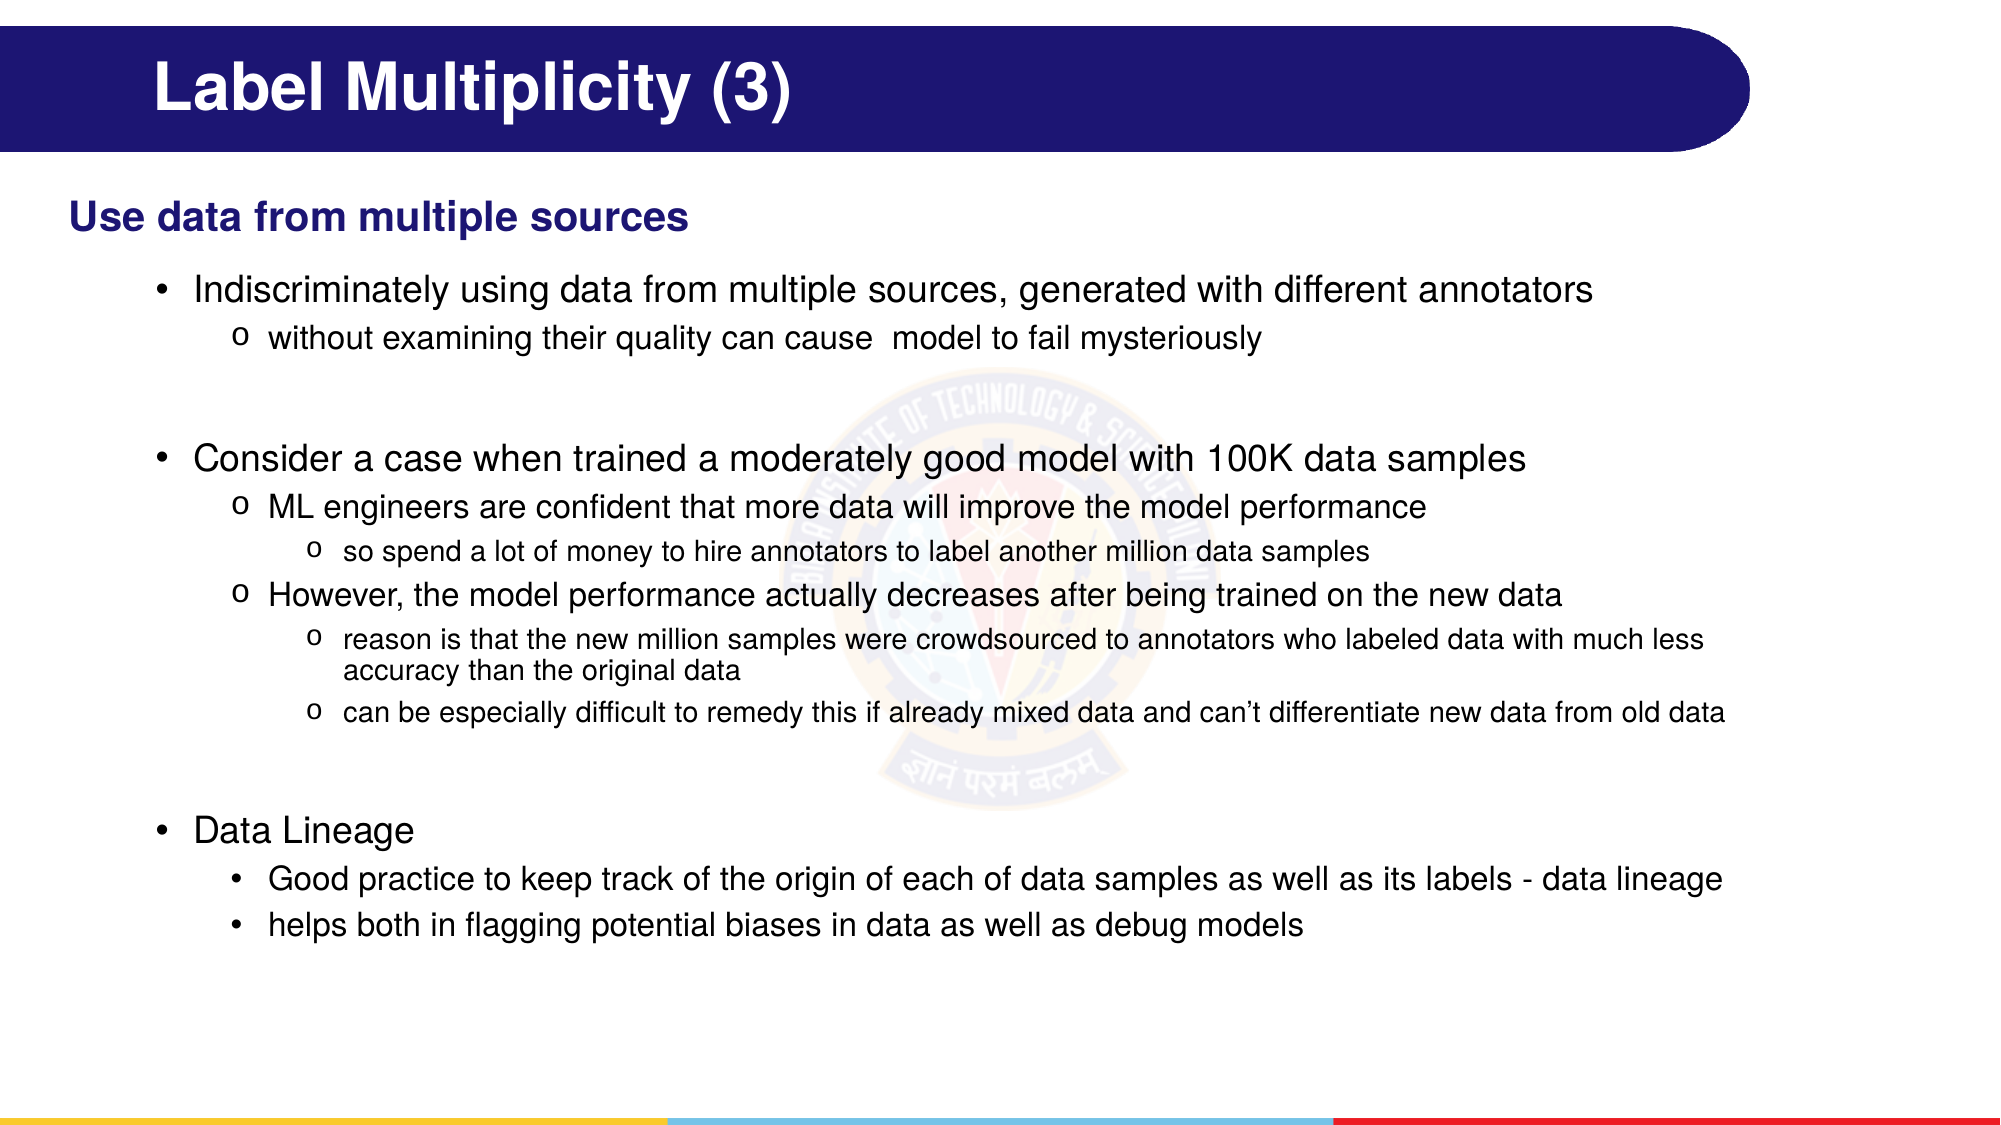

# Label Multiplicity (3)
Use data from multiple sources

Indiscriminately using data from multiple sources, generated with different annotators
without examining their quality can cause  model to fail mysteriously

Consider a case when trained a moderately good model with 100K data samples
ML engineers are confident that more data will improve the model performance
so spend a lot of money to hire annotators to label another million data samples
However, the model performance actually decreases after being trained on the new data
reason is that the new million samples were crowdsourced to annotators who labeled data with much less accuracy than the original data
can be especially difficult to remedy this if already mixed data and can’t differentiate new data from old data

Data Lineage
Good practice to keep track of the origin of each of data samples as well as its labels - data lineage
helps both in flagging potential biases in data as well as debug models